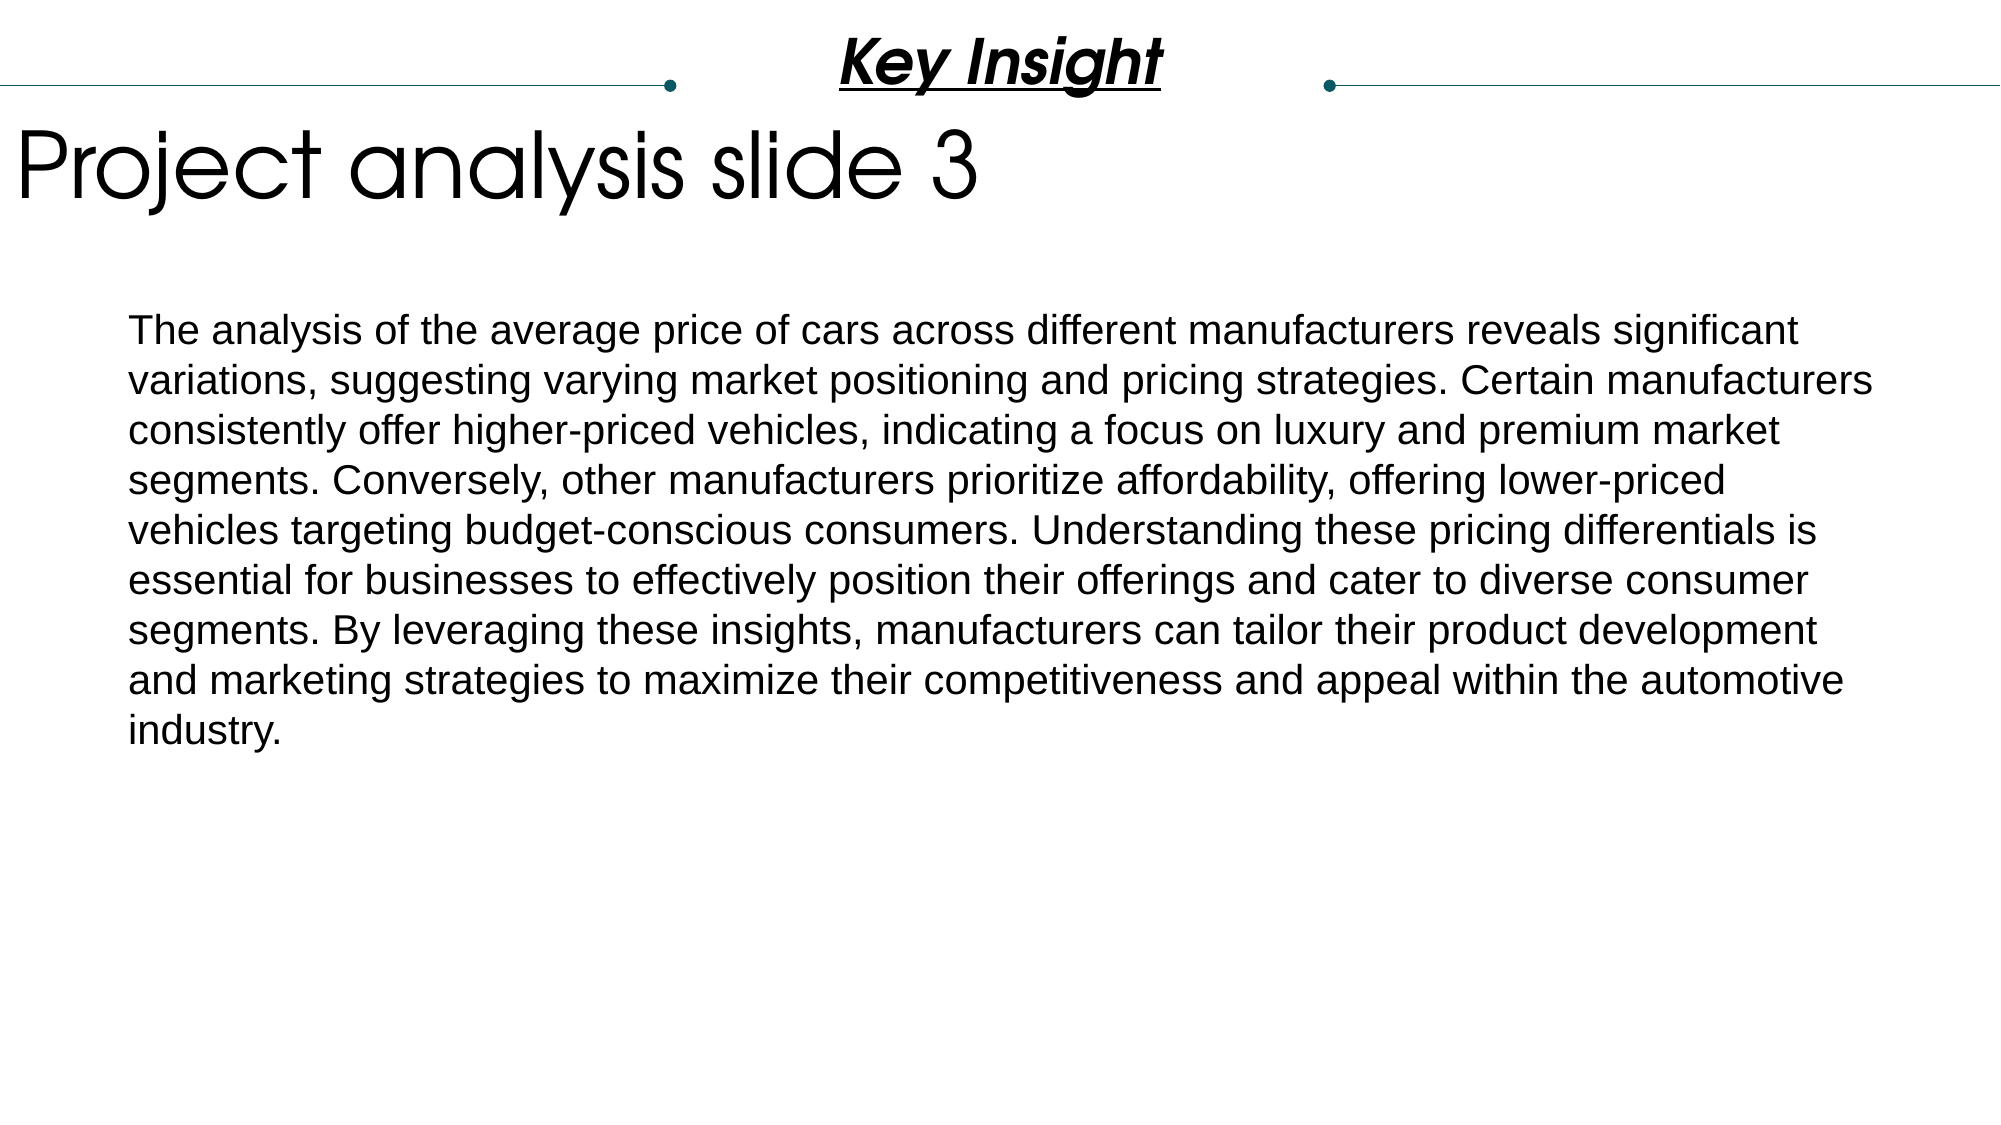

Key Insight
Project analysis slide 3
The analysis of the average price of cars across different manufacturers reveals significant variations, suggesting varying market positioning and pricing strategies. Certain manufacturers consistently offer higher-priced vehicles, indicating a focus on luxury and premium market segments. Conversely, other manufacturers prioritize affordability, offering lower-priced vehicles targeting budget-conscious consumers. Understanding these pricing differentials is essential for businesses to effectively position their offerings and cater to diverse consumer segments. By leveraging these insights, manufacturers can tailor their product development and marketing strategies to maximize their competitiveness and appeal within the automotive industry.

MARKET ANALYSIS
TECHNICAL ANALYSIS
FINANCIAL ANALYSIS
ECONOMIC ANALYSIS
ECOLOGICAL ANALYSIS
Lorem ipsum dolor sit amet, consectetur adipiscing elit, sed do eiusmod tempor incididunt ut labore et dolore magna aliqua.
Lorem ipsum dolor sit amet, consectetur adipiscing elit, sed do eiusmod tempor incididunt ut labore et dolore magna aliqua.
Lorem ipsum dolor sit amet, consectetur adipiscing elit, sed do eiusmod tempor incididunt ut labore et dolore magna aliqua.
Lorem ipsum dolor sit amet, consectetur adipiscing elit, sed do eiusmod tempor incididunt ut labore et dolore magna aliqua.